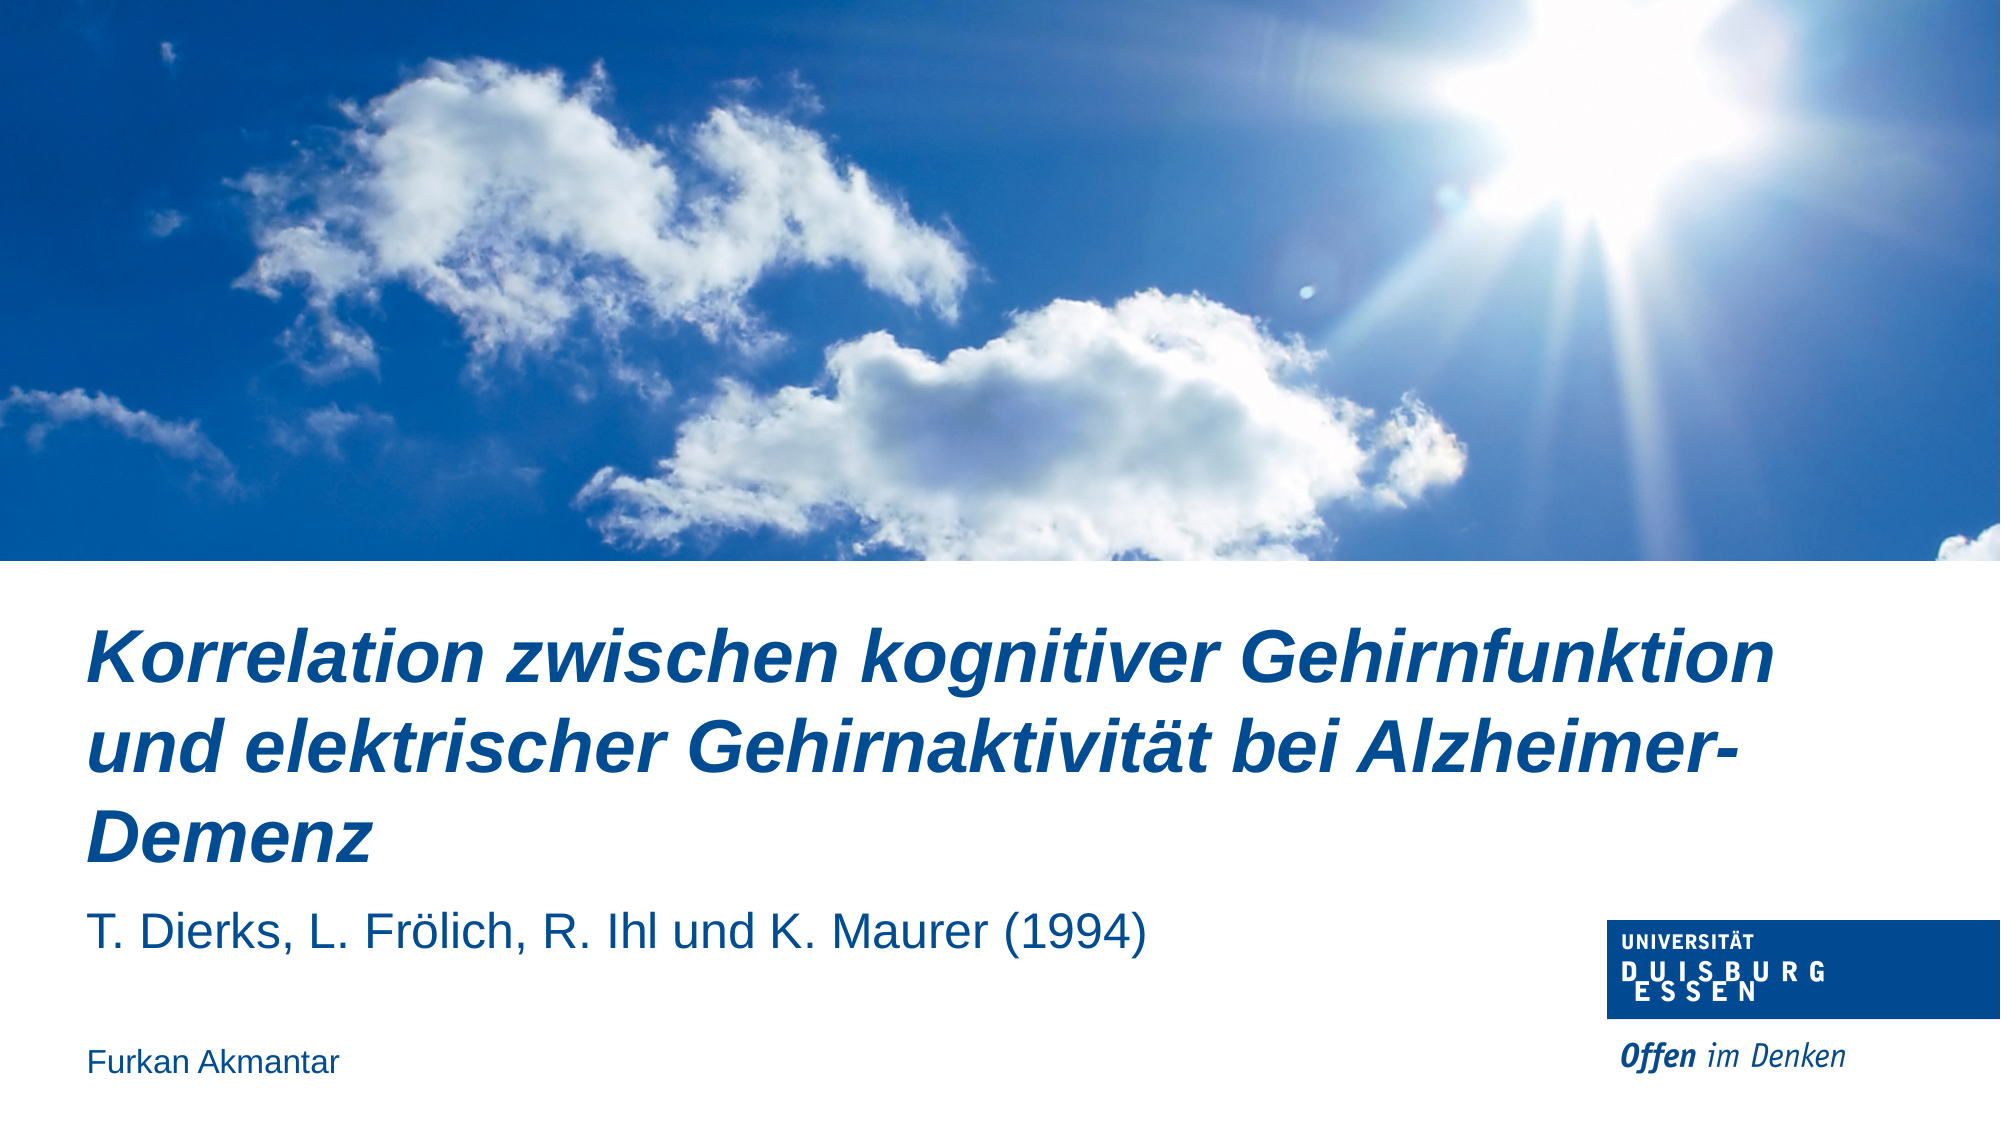

Korrelation zwischen kognitiver Gehirnfunktion und elektrischer Gehirnaktivität bei Alzheimer-Demenz
T. Dierks, L. Frölich, R. Ihl und K. Maurer (1994)

Furkan Akmantar